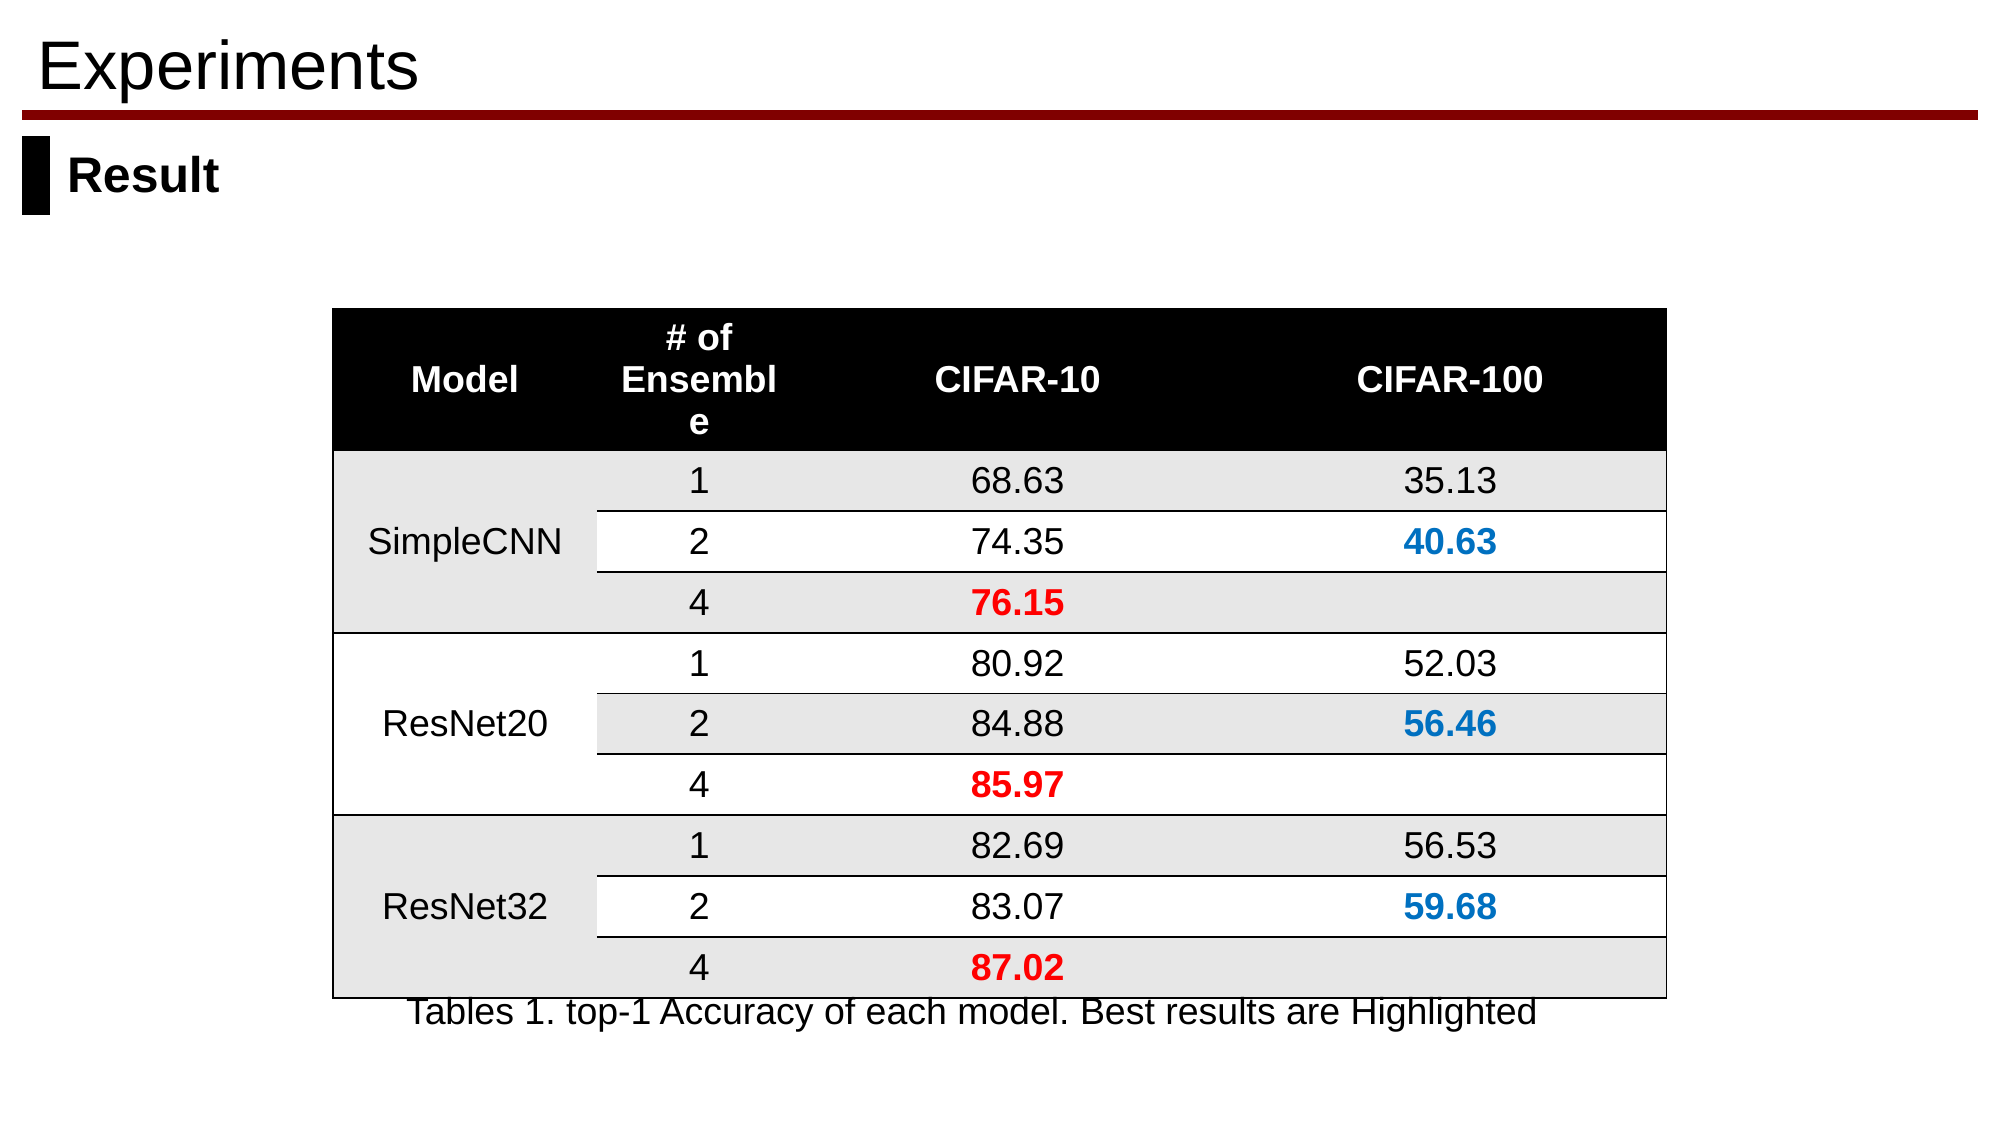

# Experiments
Result
| Model | # of Ensemble | CIFAR-10 | CIFAR-100 |
| --- | --- | --- | --- |
| SimpleCNN | 1 | 68.63 | 35.13 |
|  | 2 | 74.35 | 40.63 |
|  | 4 | 76.15 |  |
| ResNet20 | 1 | 80.92 | 52.03 |
|  | 2 | 84.88 | 56.46 |
|  | 4 | 85.97 |  |
| ResNet32 | 1 | 82.69 | 56.53 |
|  | 2 | 83.07 | 59.68 |
|  | 4 | 87.02 |  |
Tables 1. top-1 Accuracy of each model. Best results are Highlighted